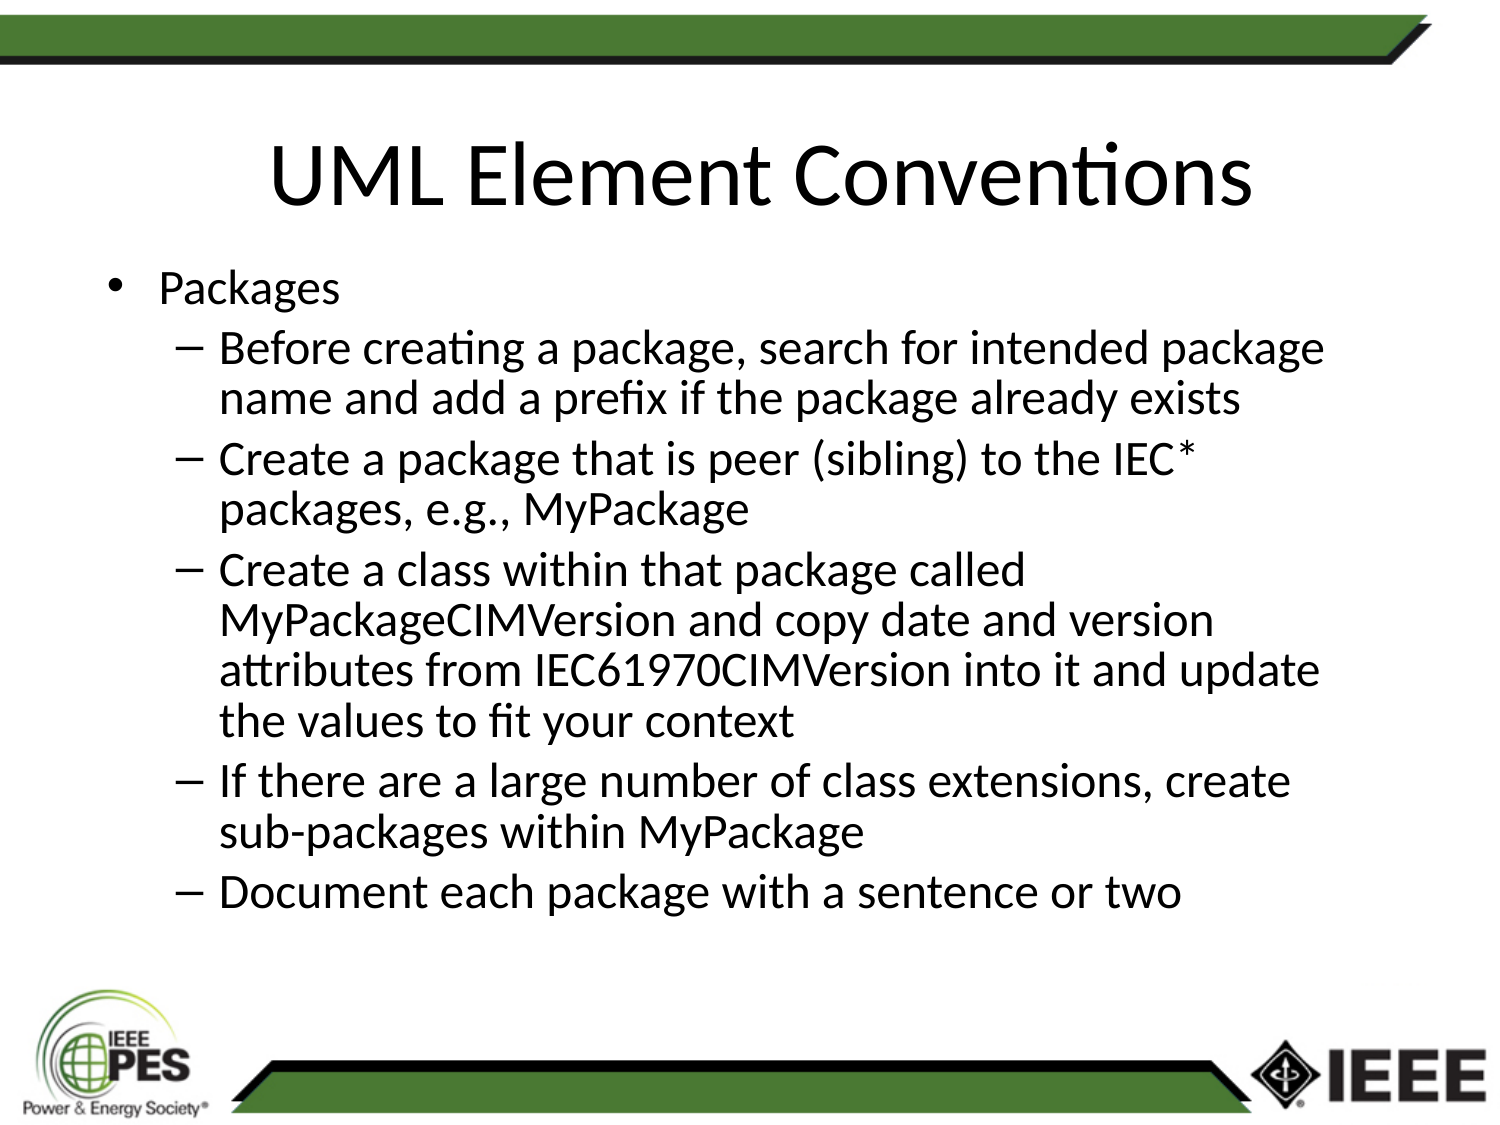

# UML Element Conventions
Packages
Before creating a package, search for intended package name and add a prefix if the package already exists
Create a package that is peer (sibling) to the IEC* packages, e.g., MyPackage
Create a class within that package called MyPackageCIMVersion and copy date and version attributes from IEC61970CIMVersion into it and update the values to fit your context
If there are a large number of class extensions, create sub-packages within MyPackage
Document each package with a sentence or two